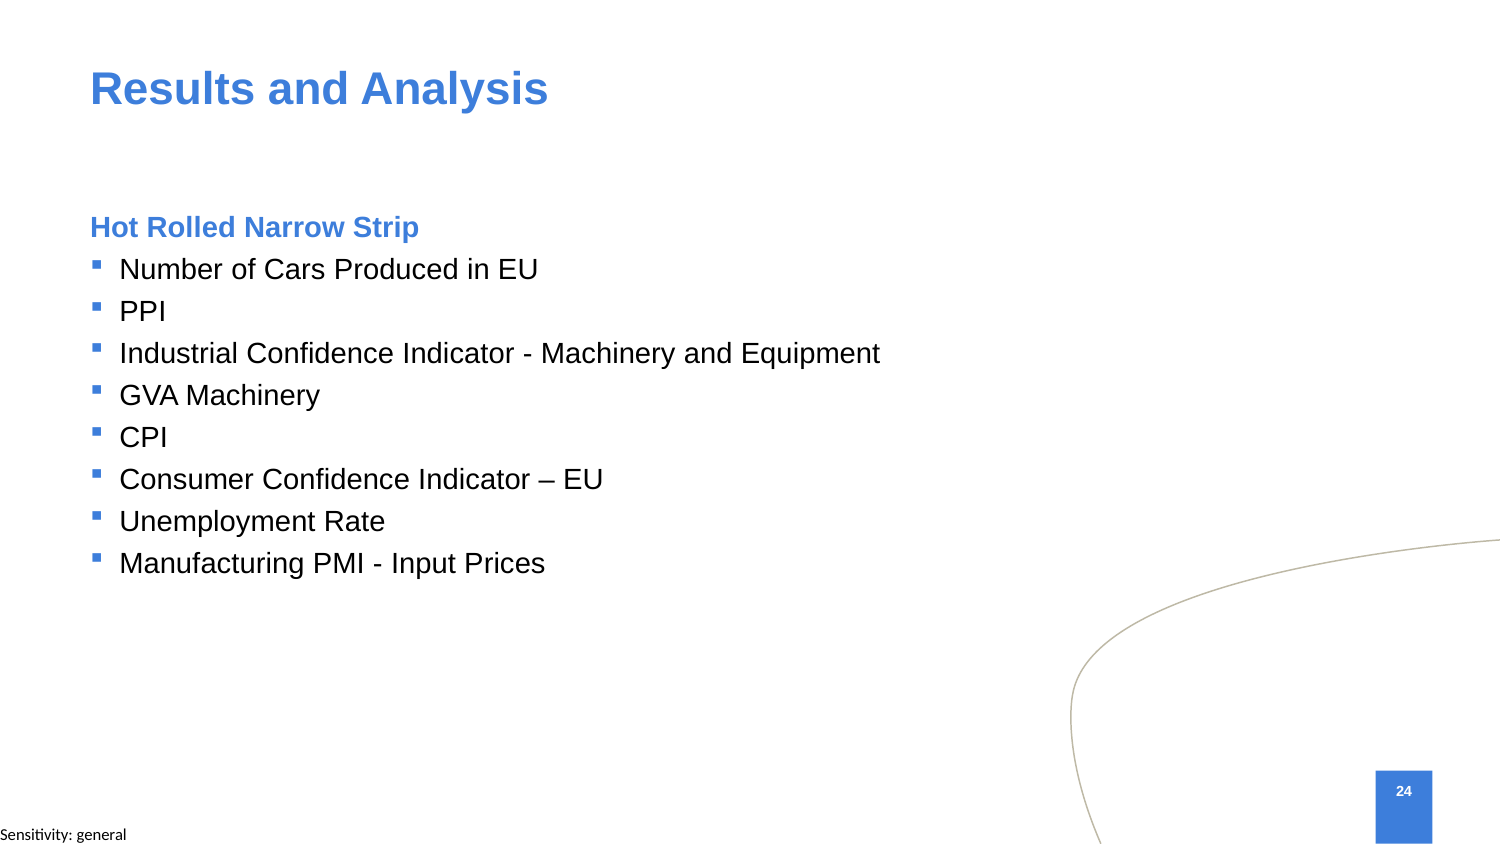

# Results and Analysis
Hot Rolled Narrow Strip
Number of Cars Produced in EU
PPI
Industrial Confidence Indicator - Machinery and Equipment
GVA Machinery
CPI
Consumer Confidence Indicator – EU
Unemployment Rate
Manufacturing PMI - Input Prices
24